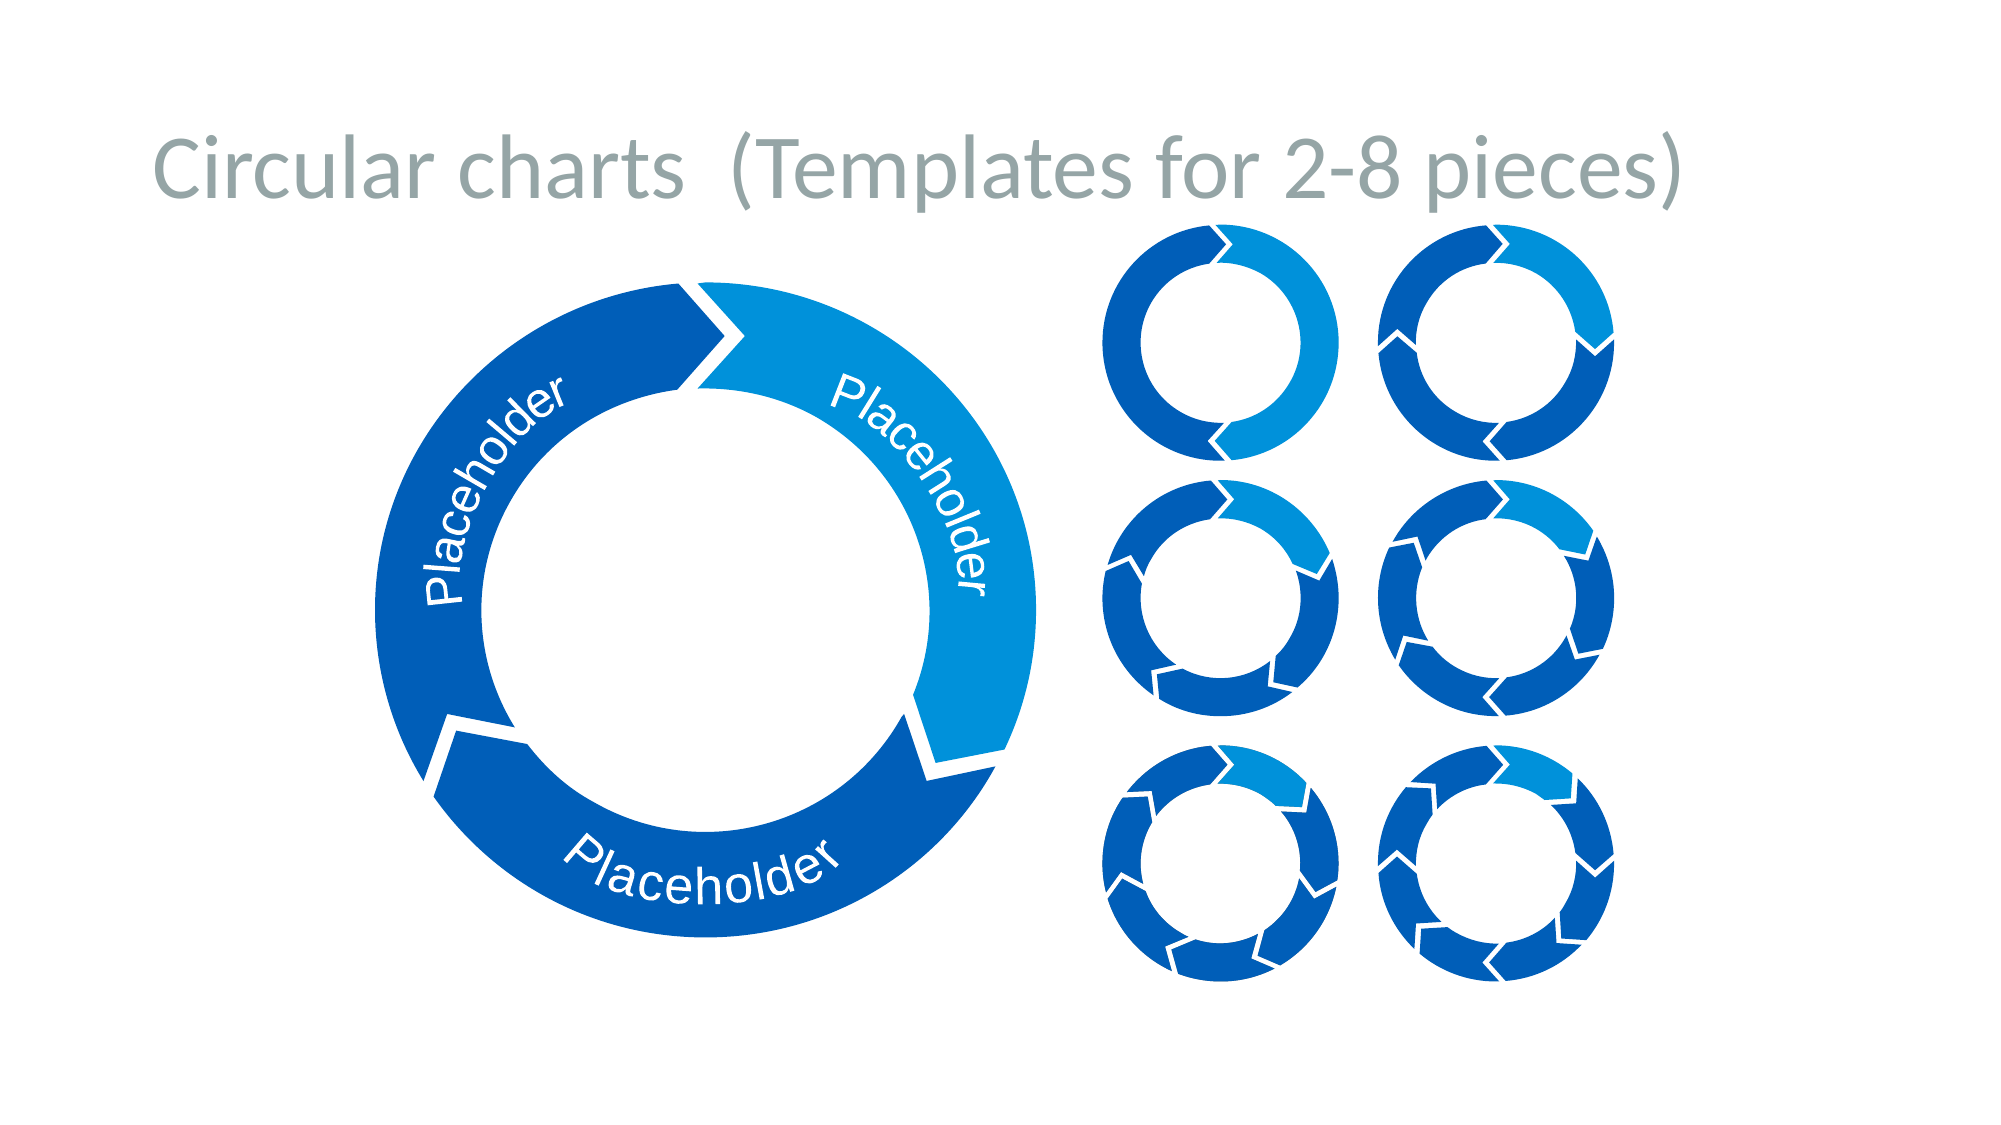

# Circular charts  (Templates for 2-8 pieces)

Placeholder
Placeholder

Placeholder